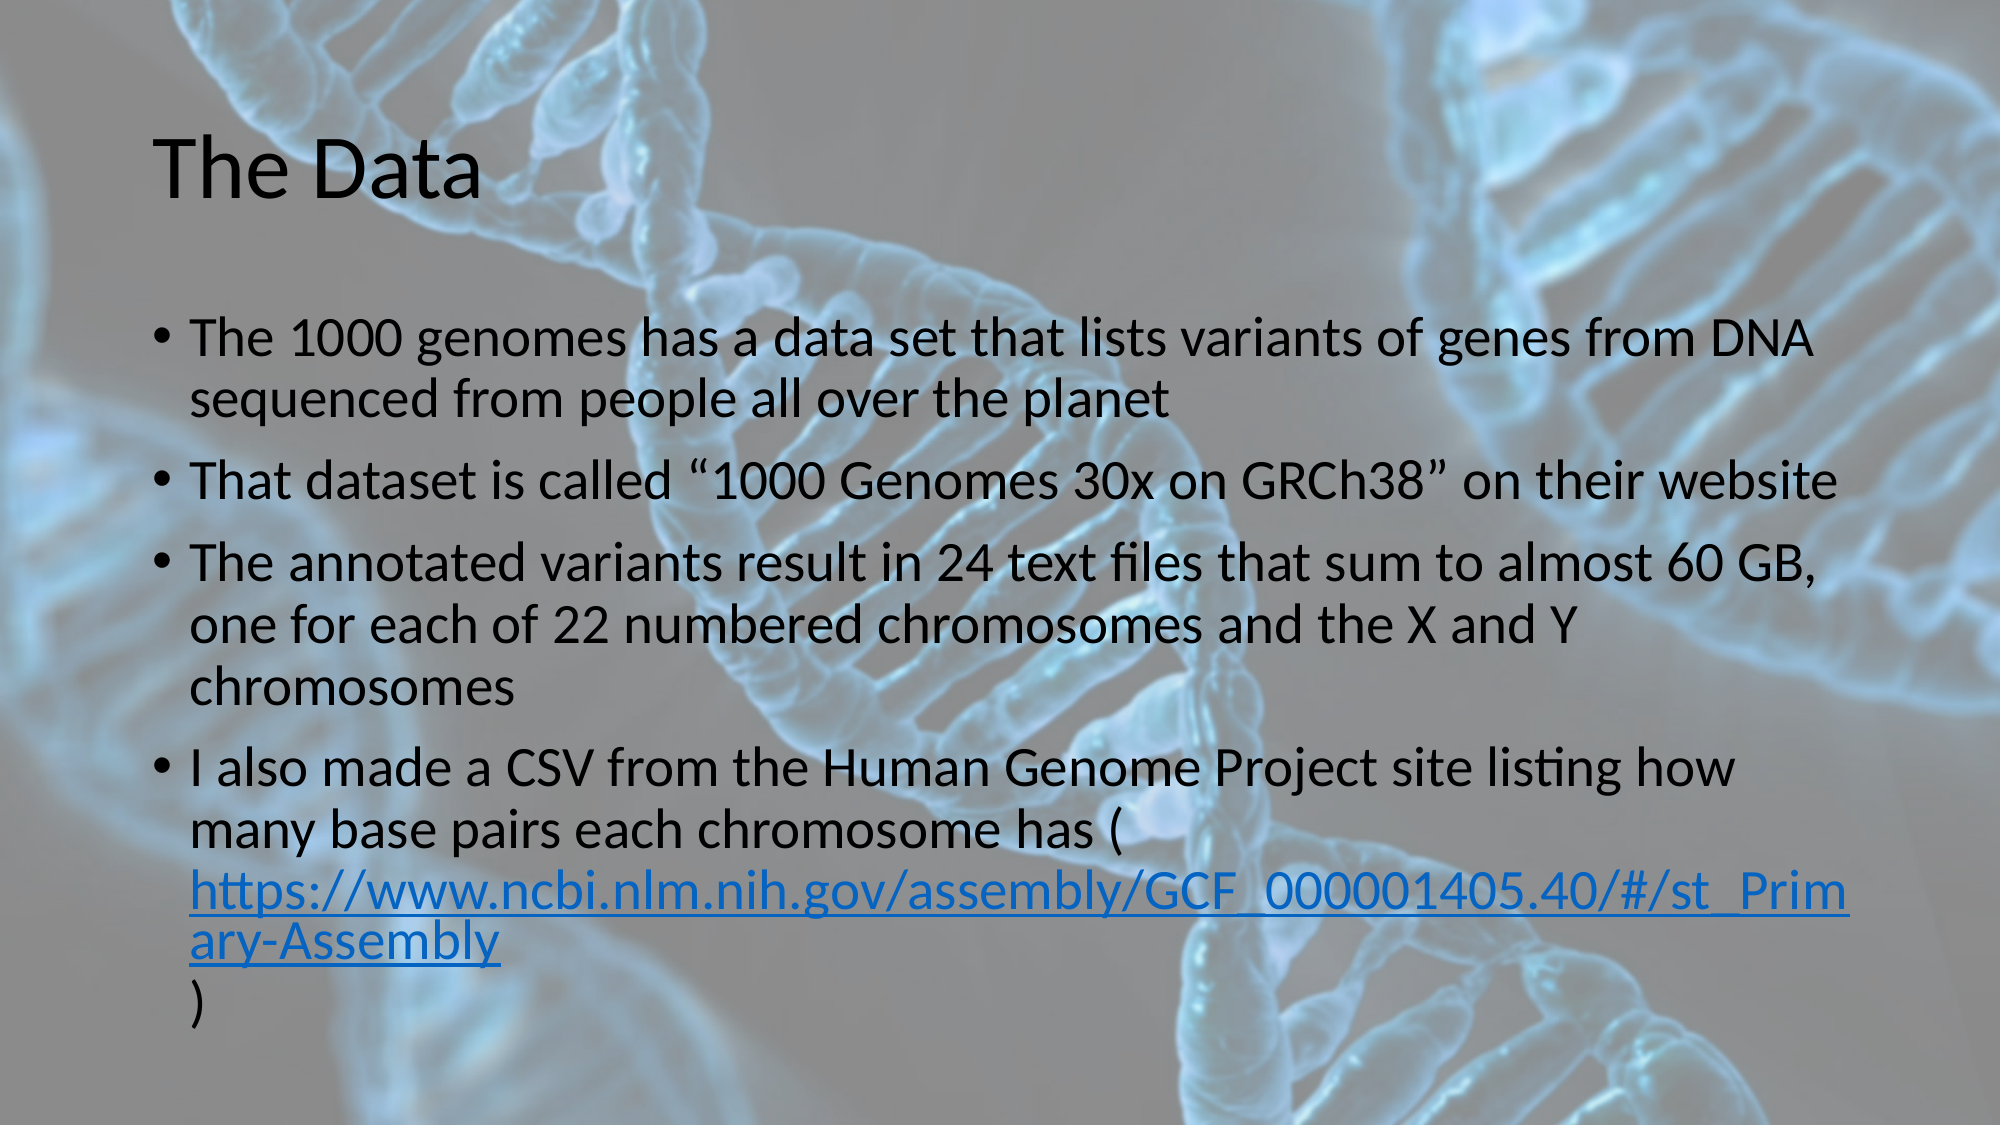

# The Data
The 1000 genomes has a data set that lists variants of genes from DNA sequenced from people all over the planet
That dataset is called “1000 Genomes 30x on GRCh38” on their website
The annotated variants result in 24 text files that sum to almost 60 GB, one for each of 22 numbered chromosomes and the X and Y chromosomes
I also made a CSV from the Human Genome Project site listing how many base pairs each chromosome has (https://www.ncbi.nlm.nih.gov/assembly/GCF_000001405.40/#/st_Primary-Assembly)